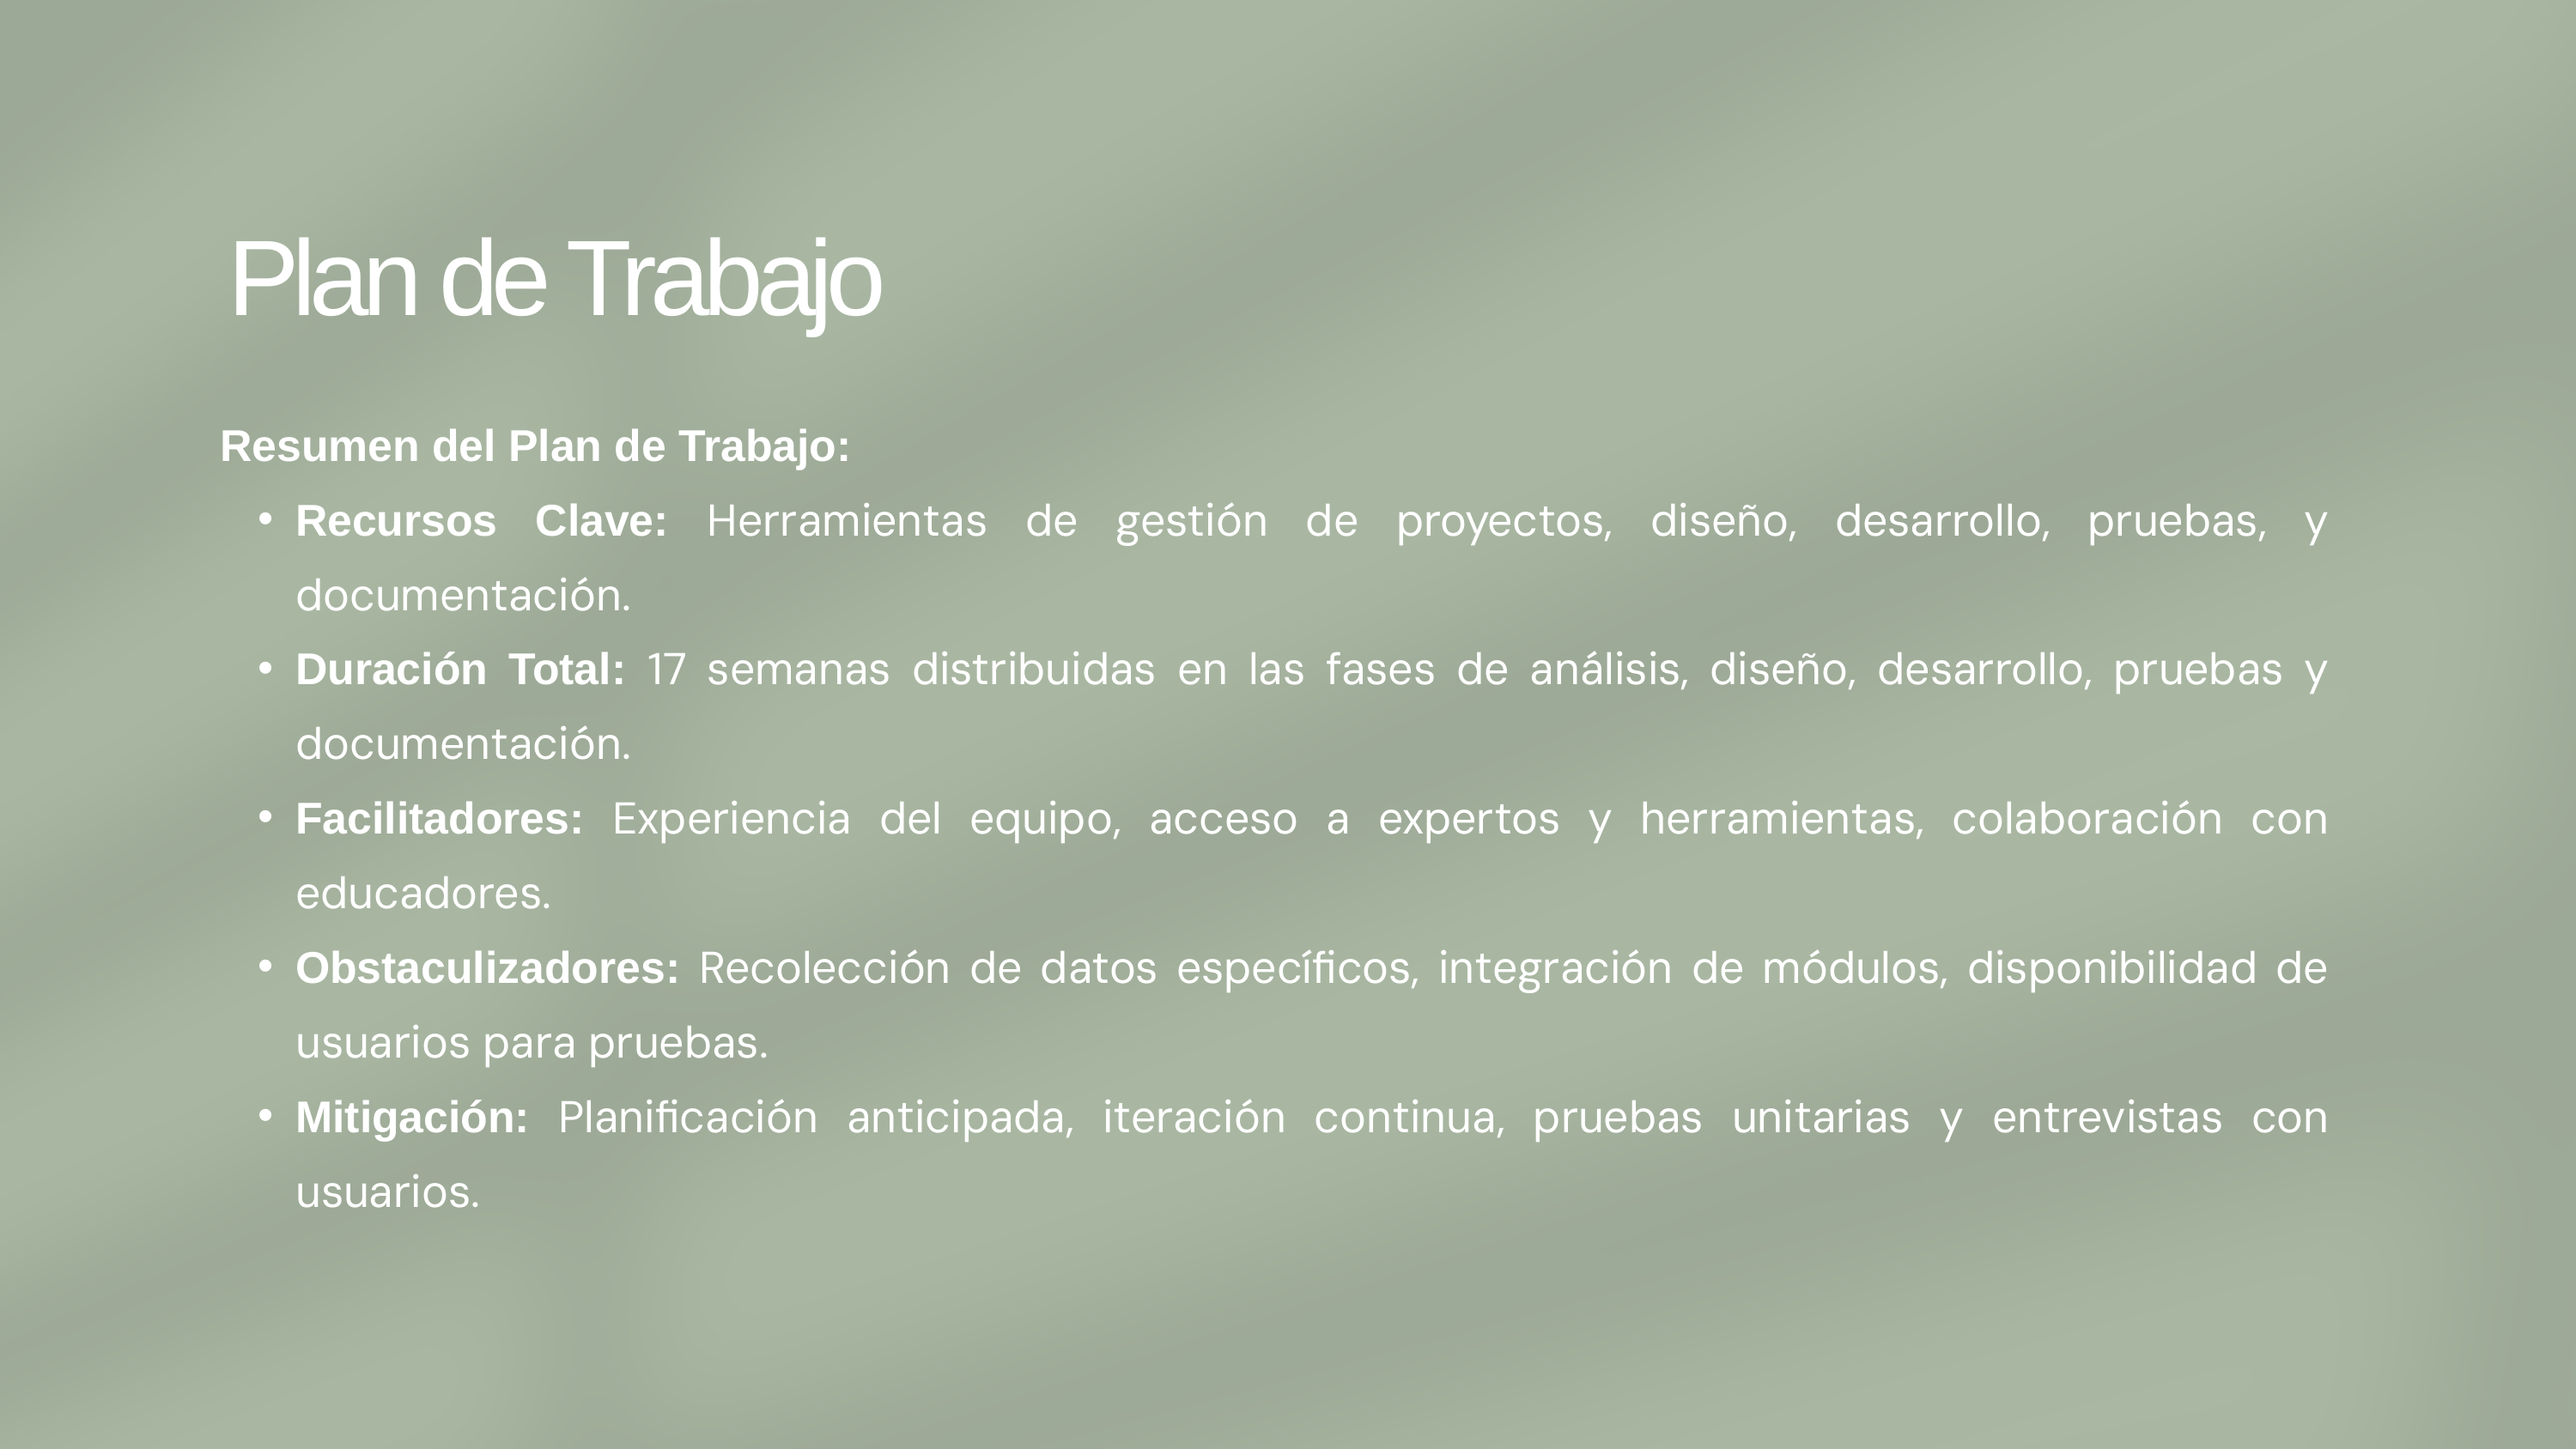

Plan de Trabajo
Resumen del Plan de Trabajo:
Recursos Clave: Herramientas de gestión de proyectos, diseño, desarrollo, pruebas, y documentación.
Duración Total: 17 semanas distribuidas en las fases de análisis, diseño, desarrollo, pruebas y documentación.
Facilitadores: Experiencia del equipo, acceso a expertos y herramientas, colaboración con educadores.
Obstaculizadores: Recolección de datos específicos, integración de módulos, disponibilidad de usuarios para pruebas.
Mitigación: Planificación anticipada, iteración continua, pruebas unitarias y entrevistas con usuarios.